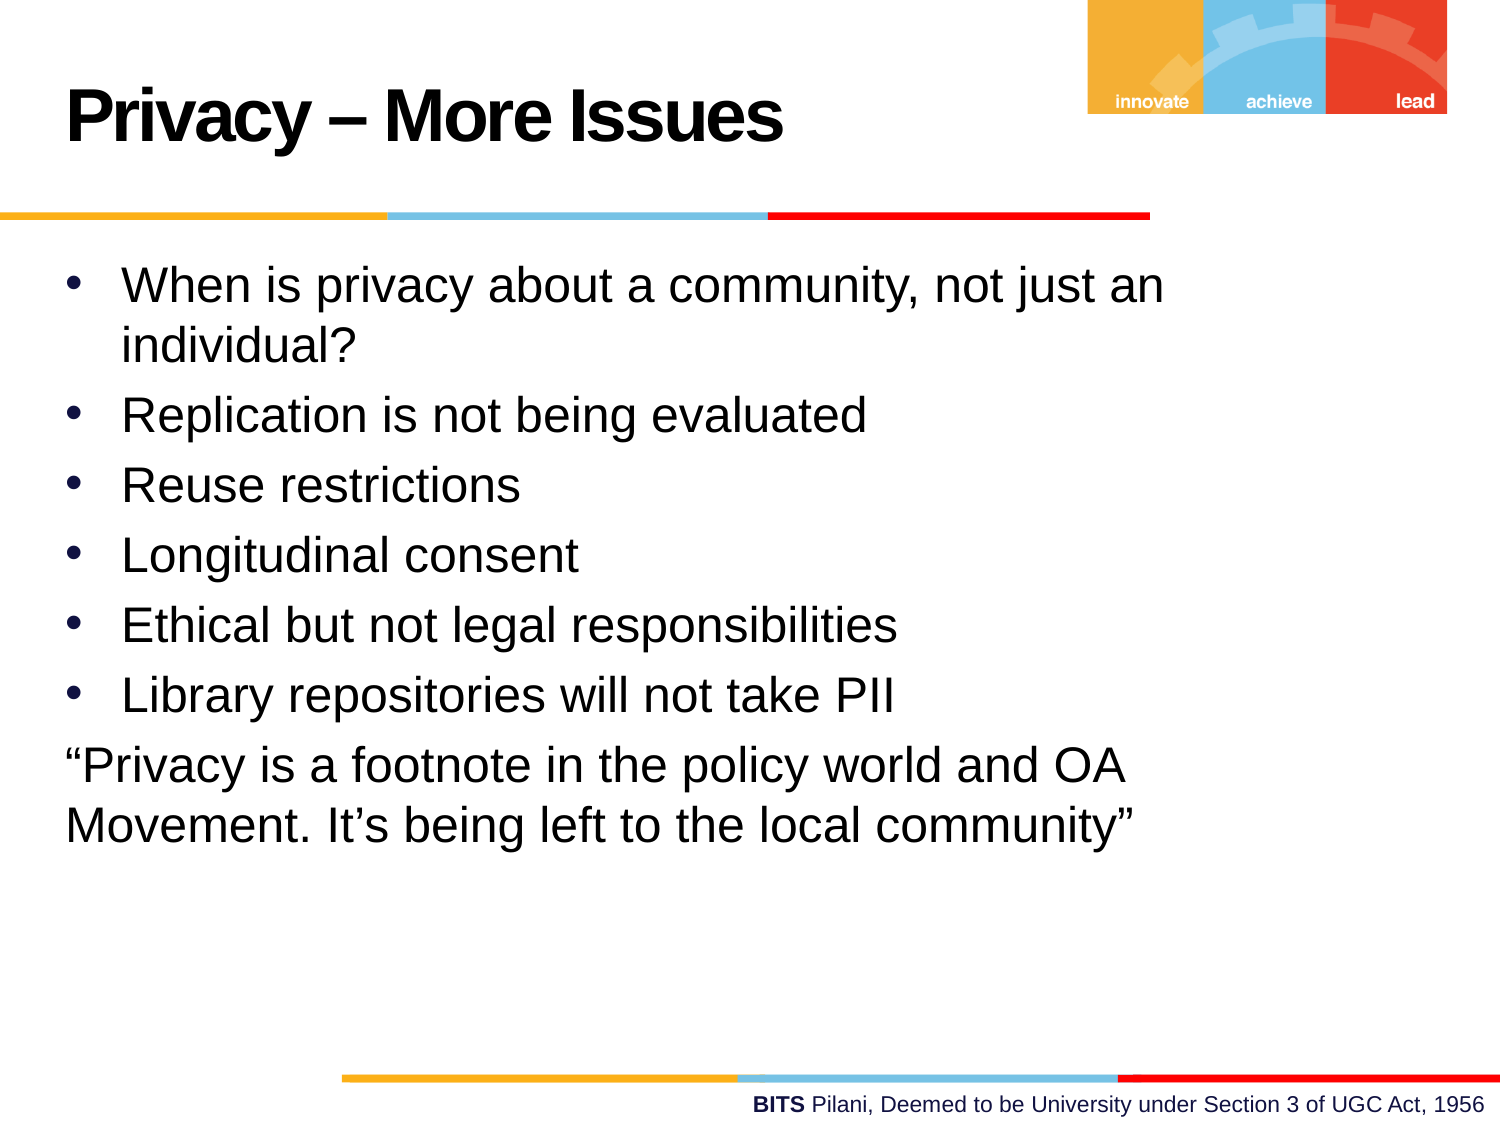

Privacy – More Issues
When is privacy about a community, not just an individual?
Replication is not being evaluated
Reuse restrictions
Longitudinal consent
Ethical but not legal responsibilities
Library repositories will not take PII
“Privacy is a footnote in the policy world and OA Movement. It’s being left to the local community”